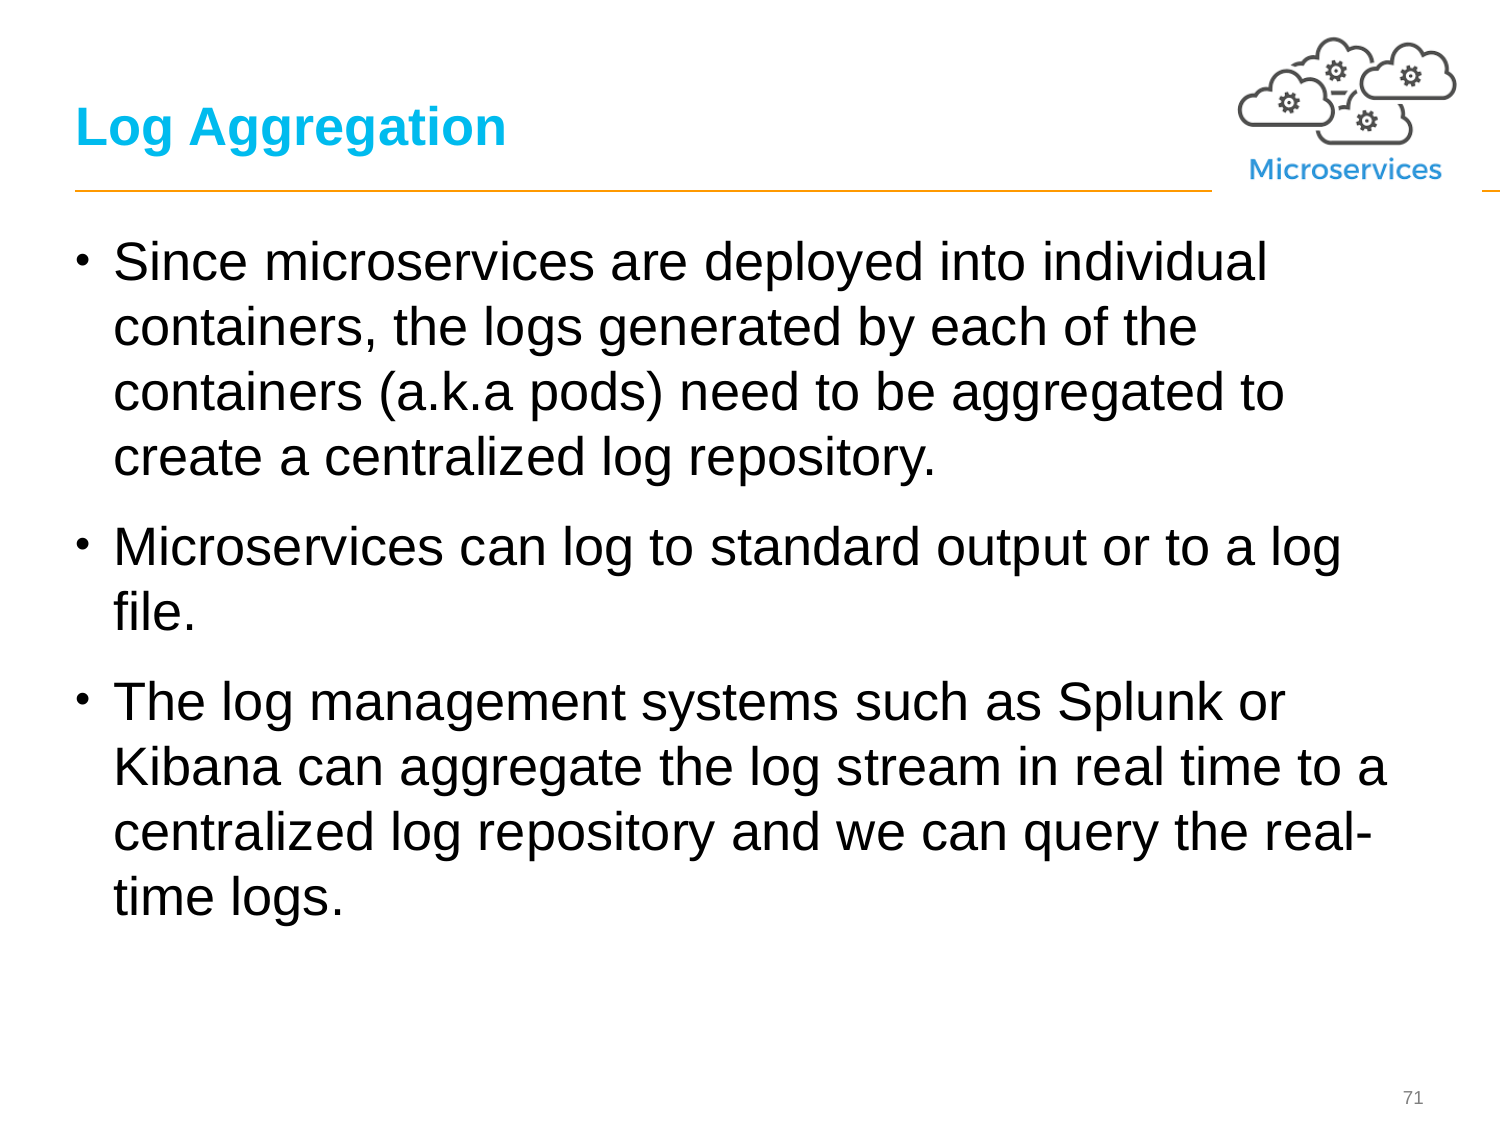

# Log Aggregation
Since microservices are deployed into individual containers, the logs generated by each of the containers (a.k.a pods) need to be aggregated to create a centralized log repository.
Microservices can log to standard output or to a log file.
The log management systems such as Splunk or Kibana can aggregate the log stream in real time to a centralized log repository and we can query the real-time logs.